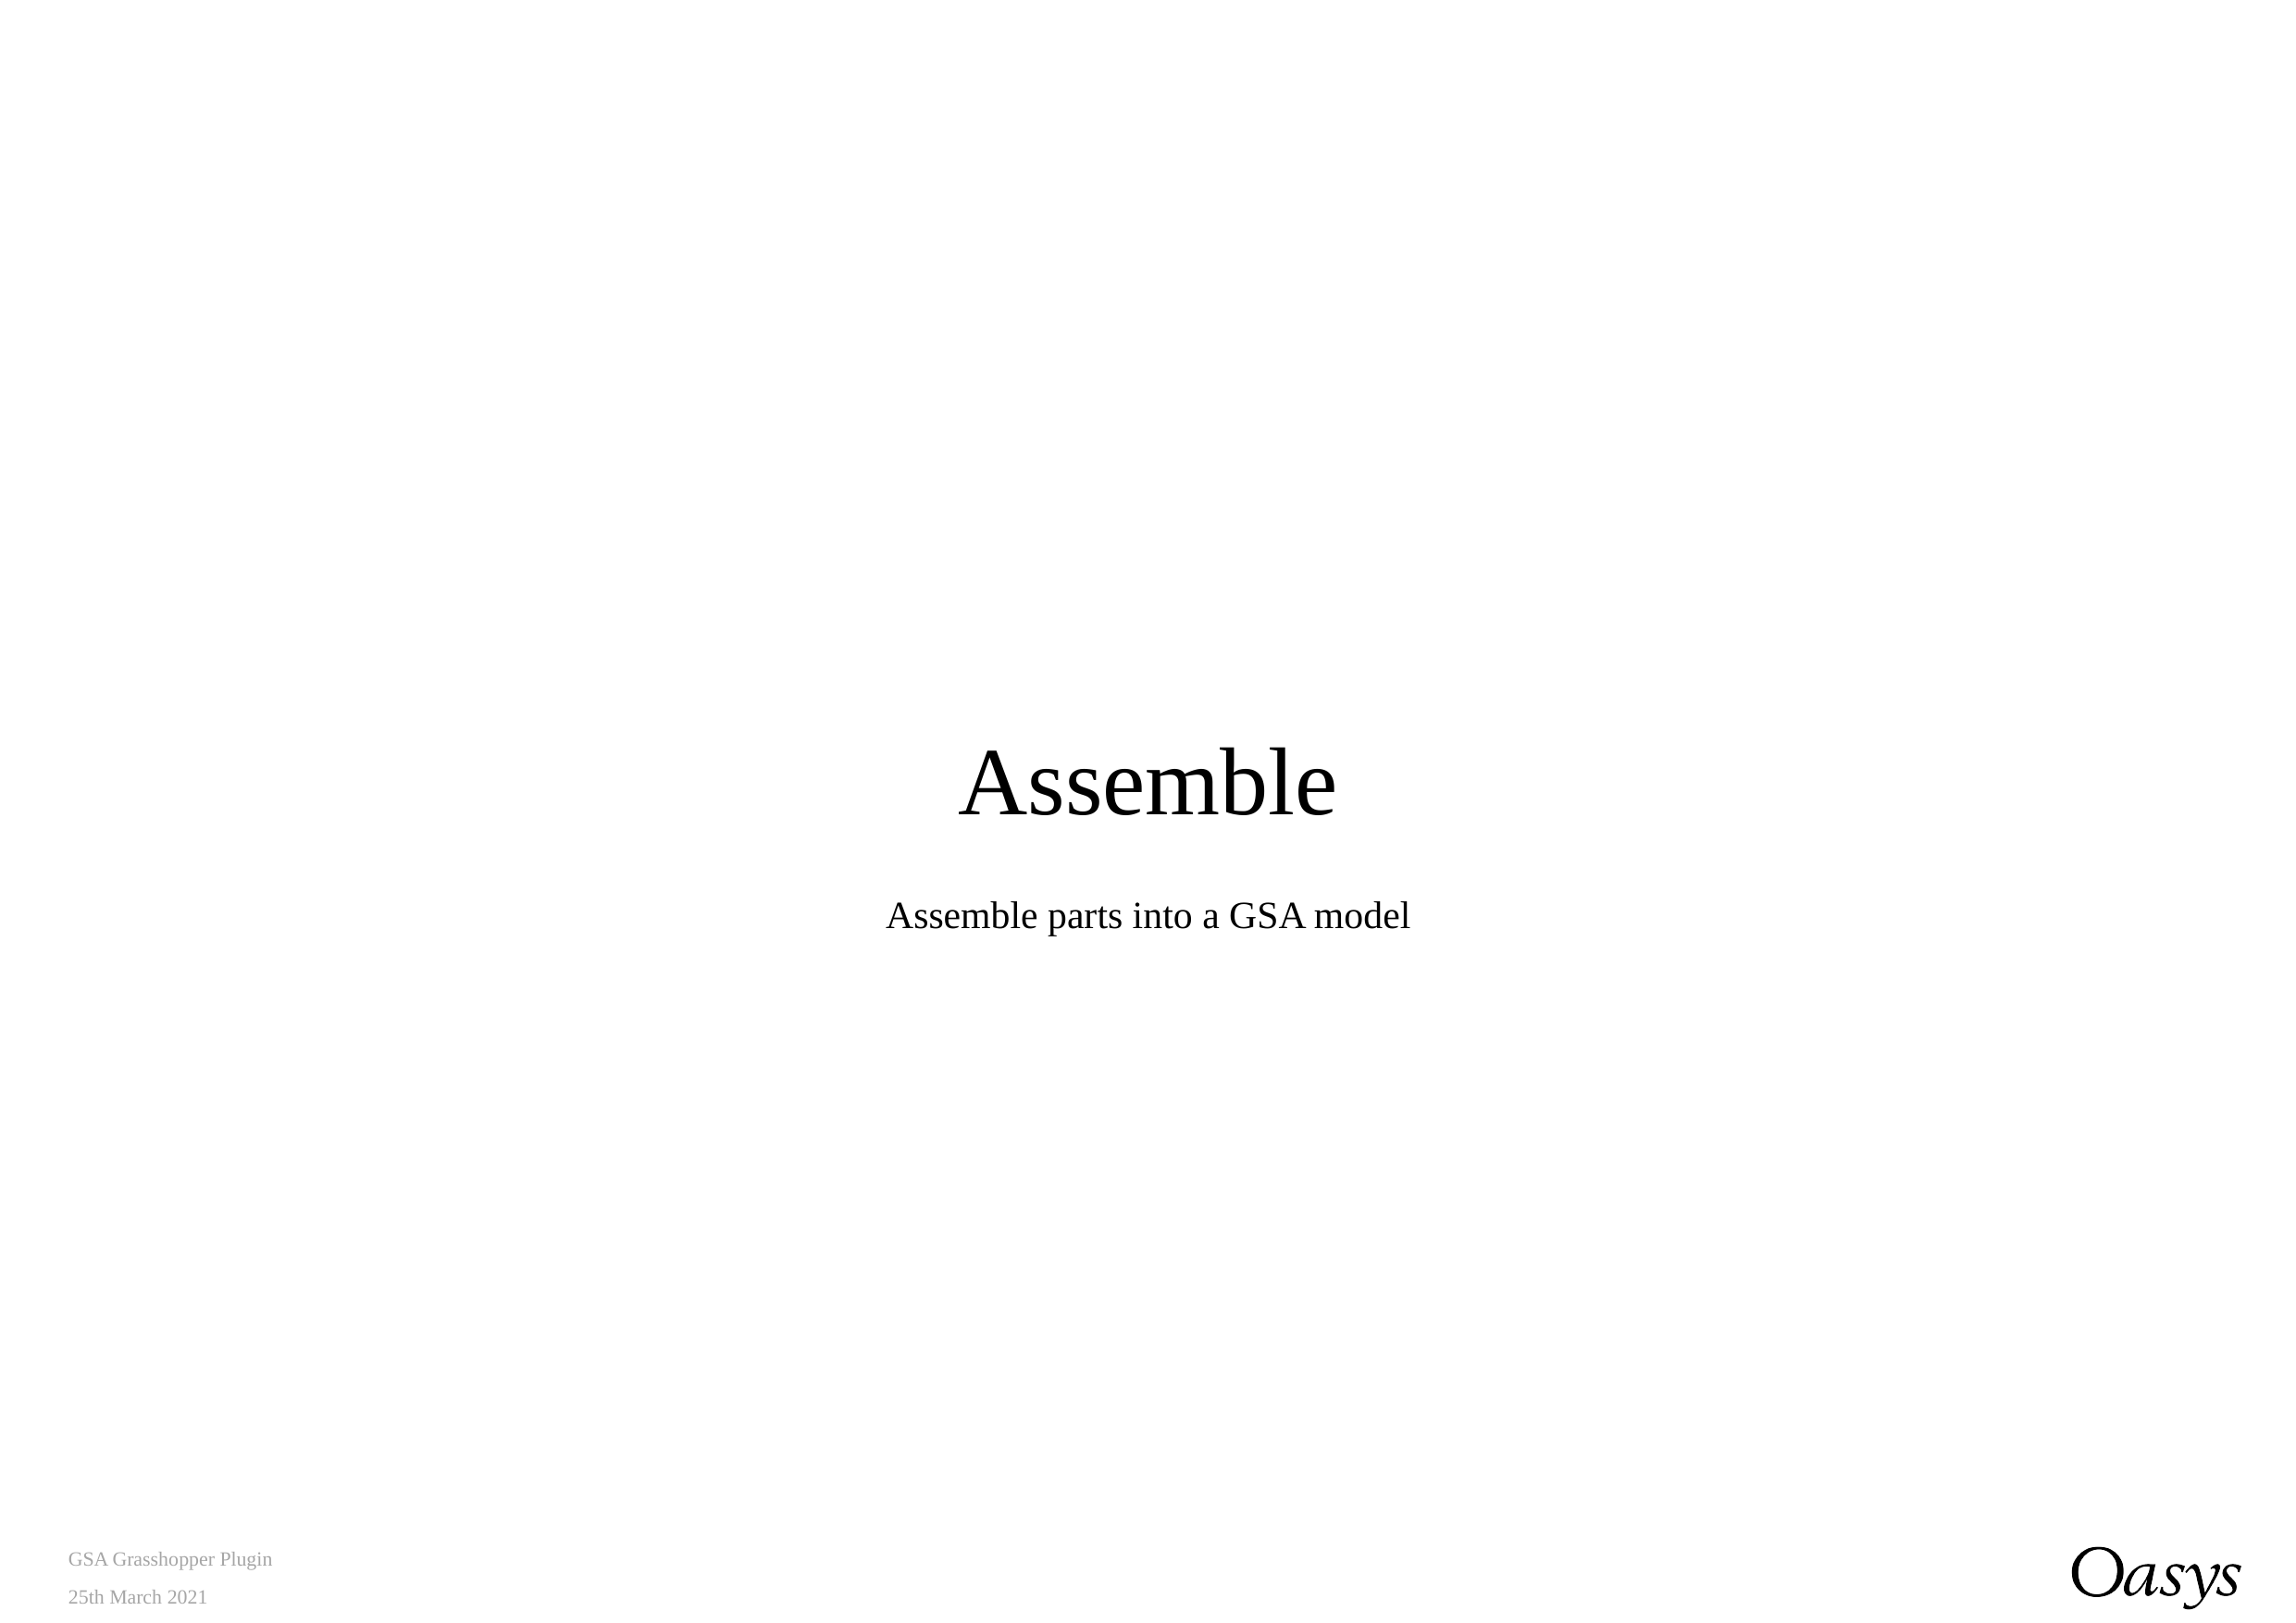

# Assemble
Assemble parts into a GSA model
GSA Grasshopper Plugin
25th March 2021